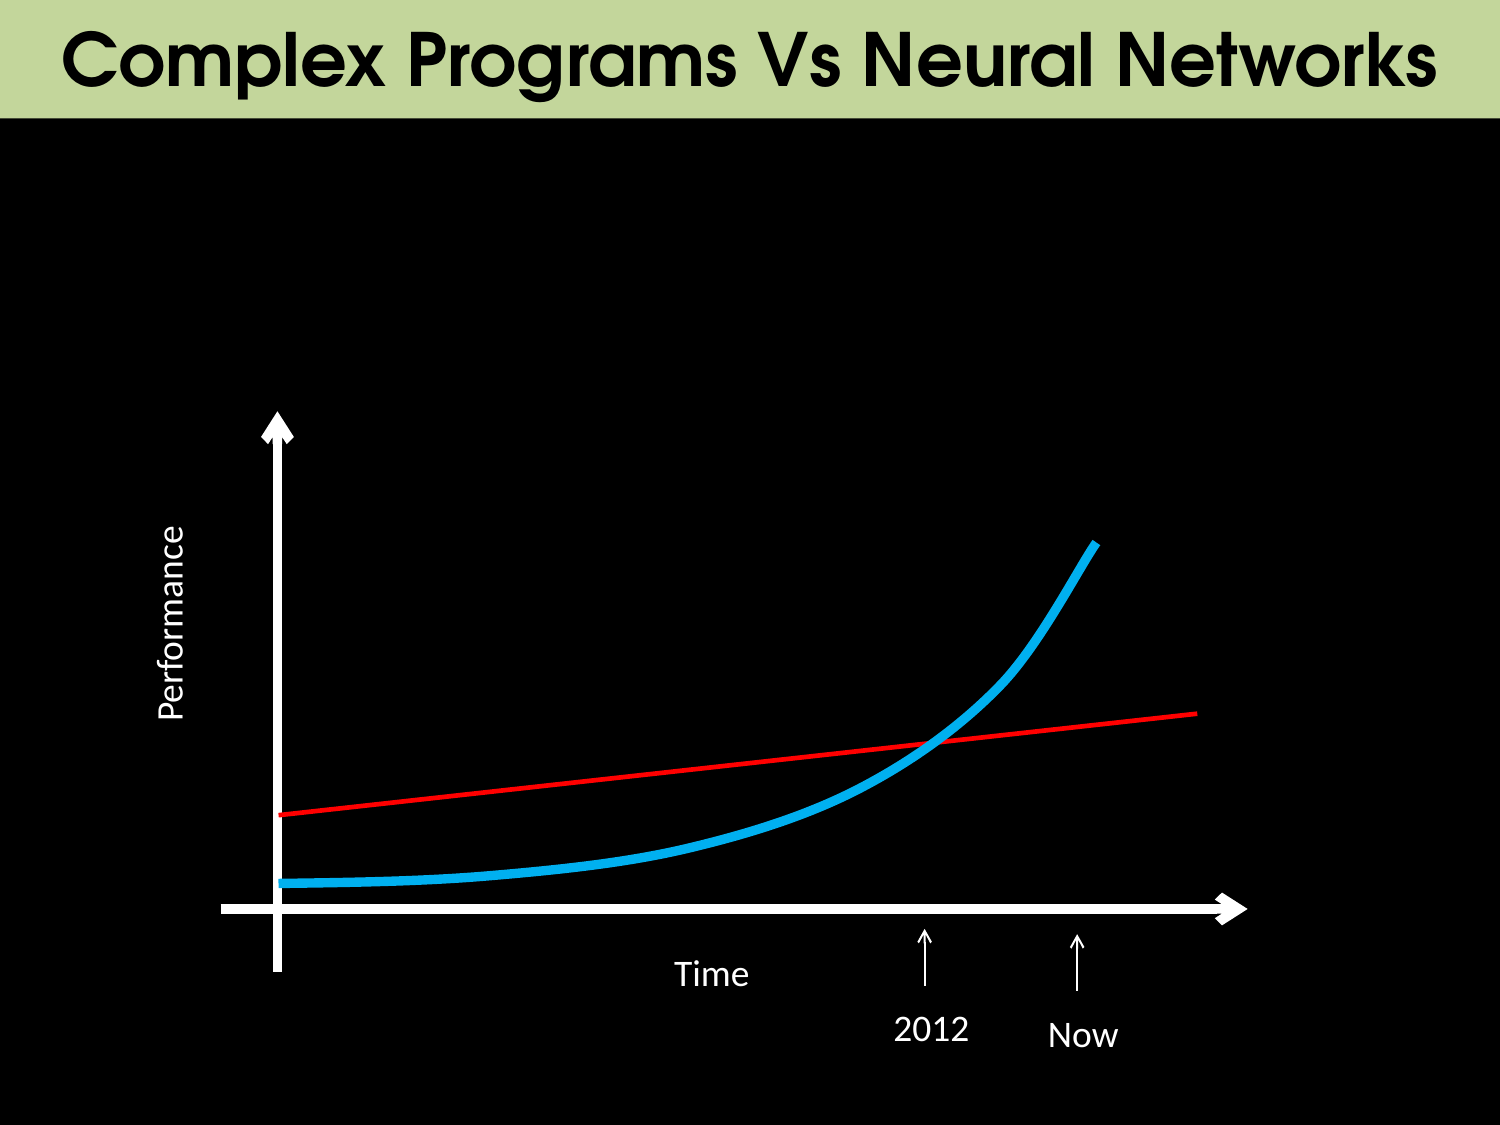

Complex Programs Vs Neural Networks

Performance

Time
2012
Now